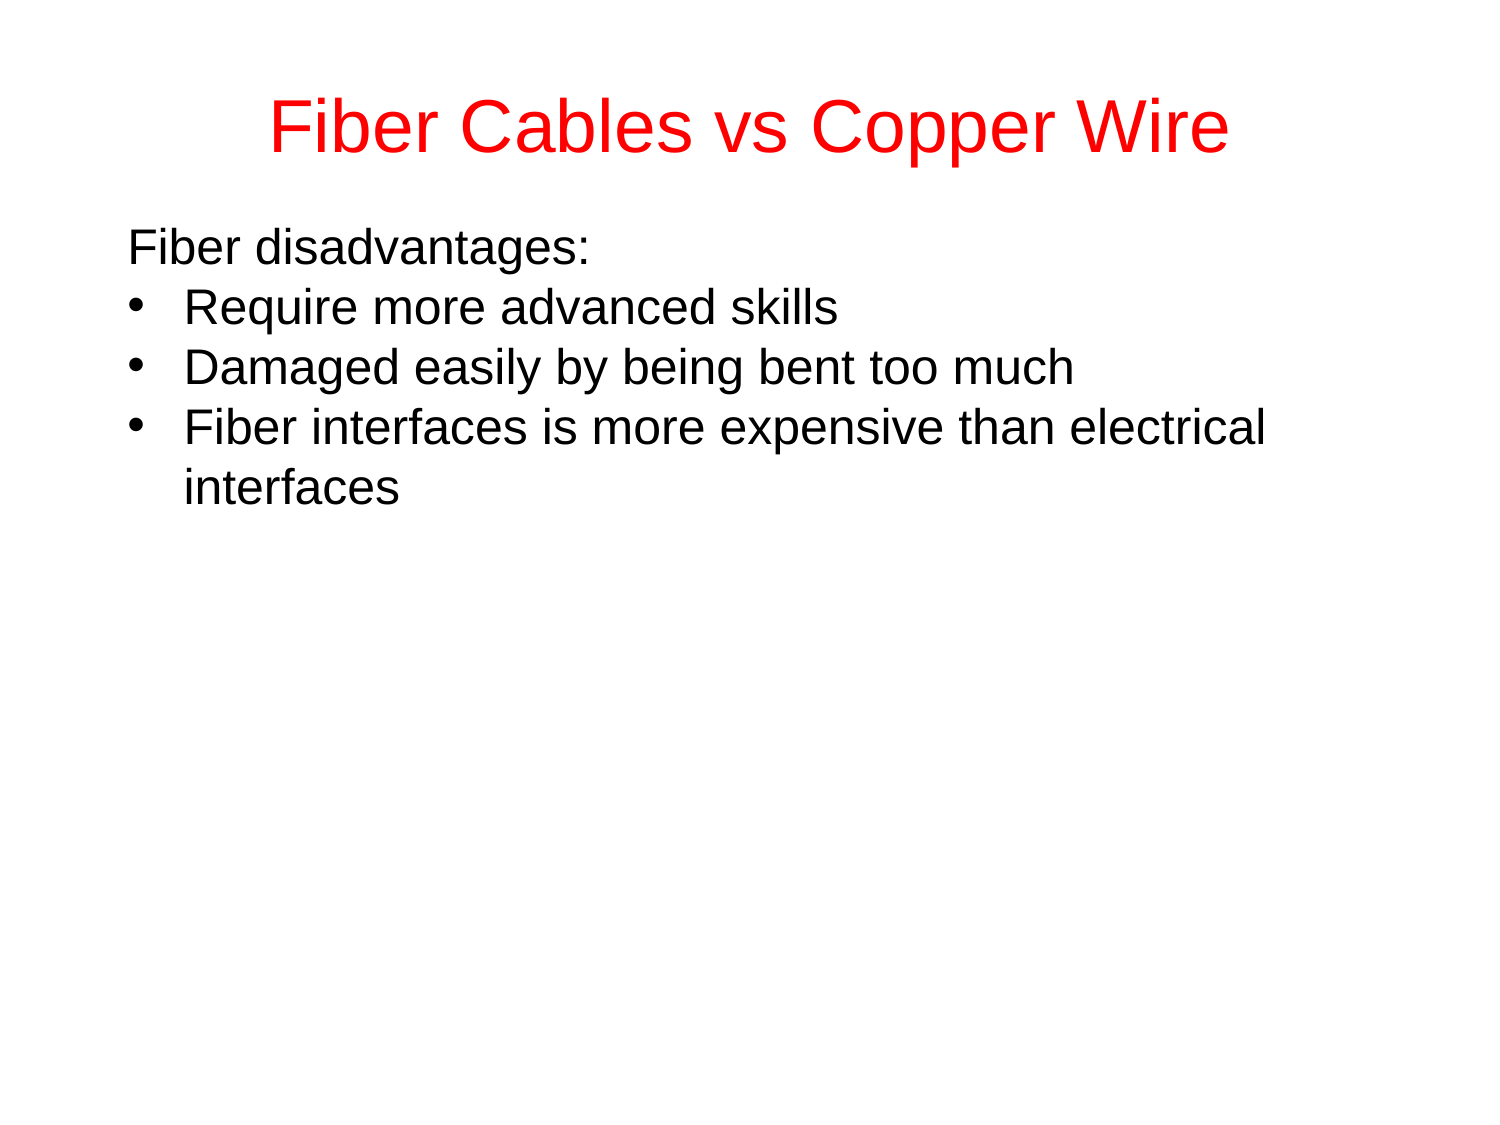

# Fiber Cables vs Copper Wire
Fiber disadvantages:
Require more advanced skills
Damaged easily by being bent too much
Fiber interfaces is more expensive than electrical interfaces